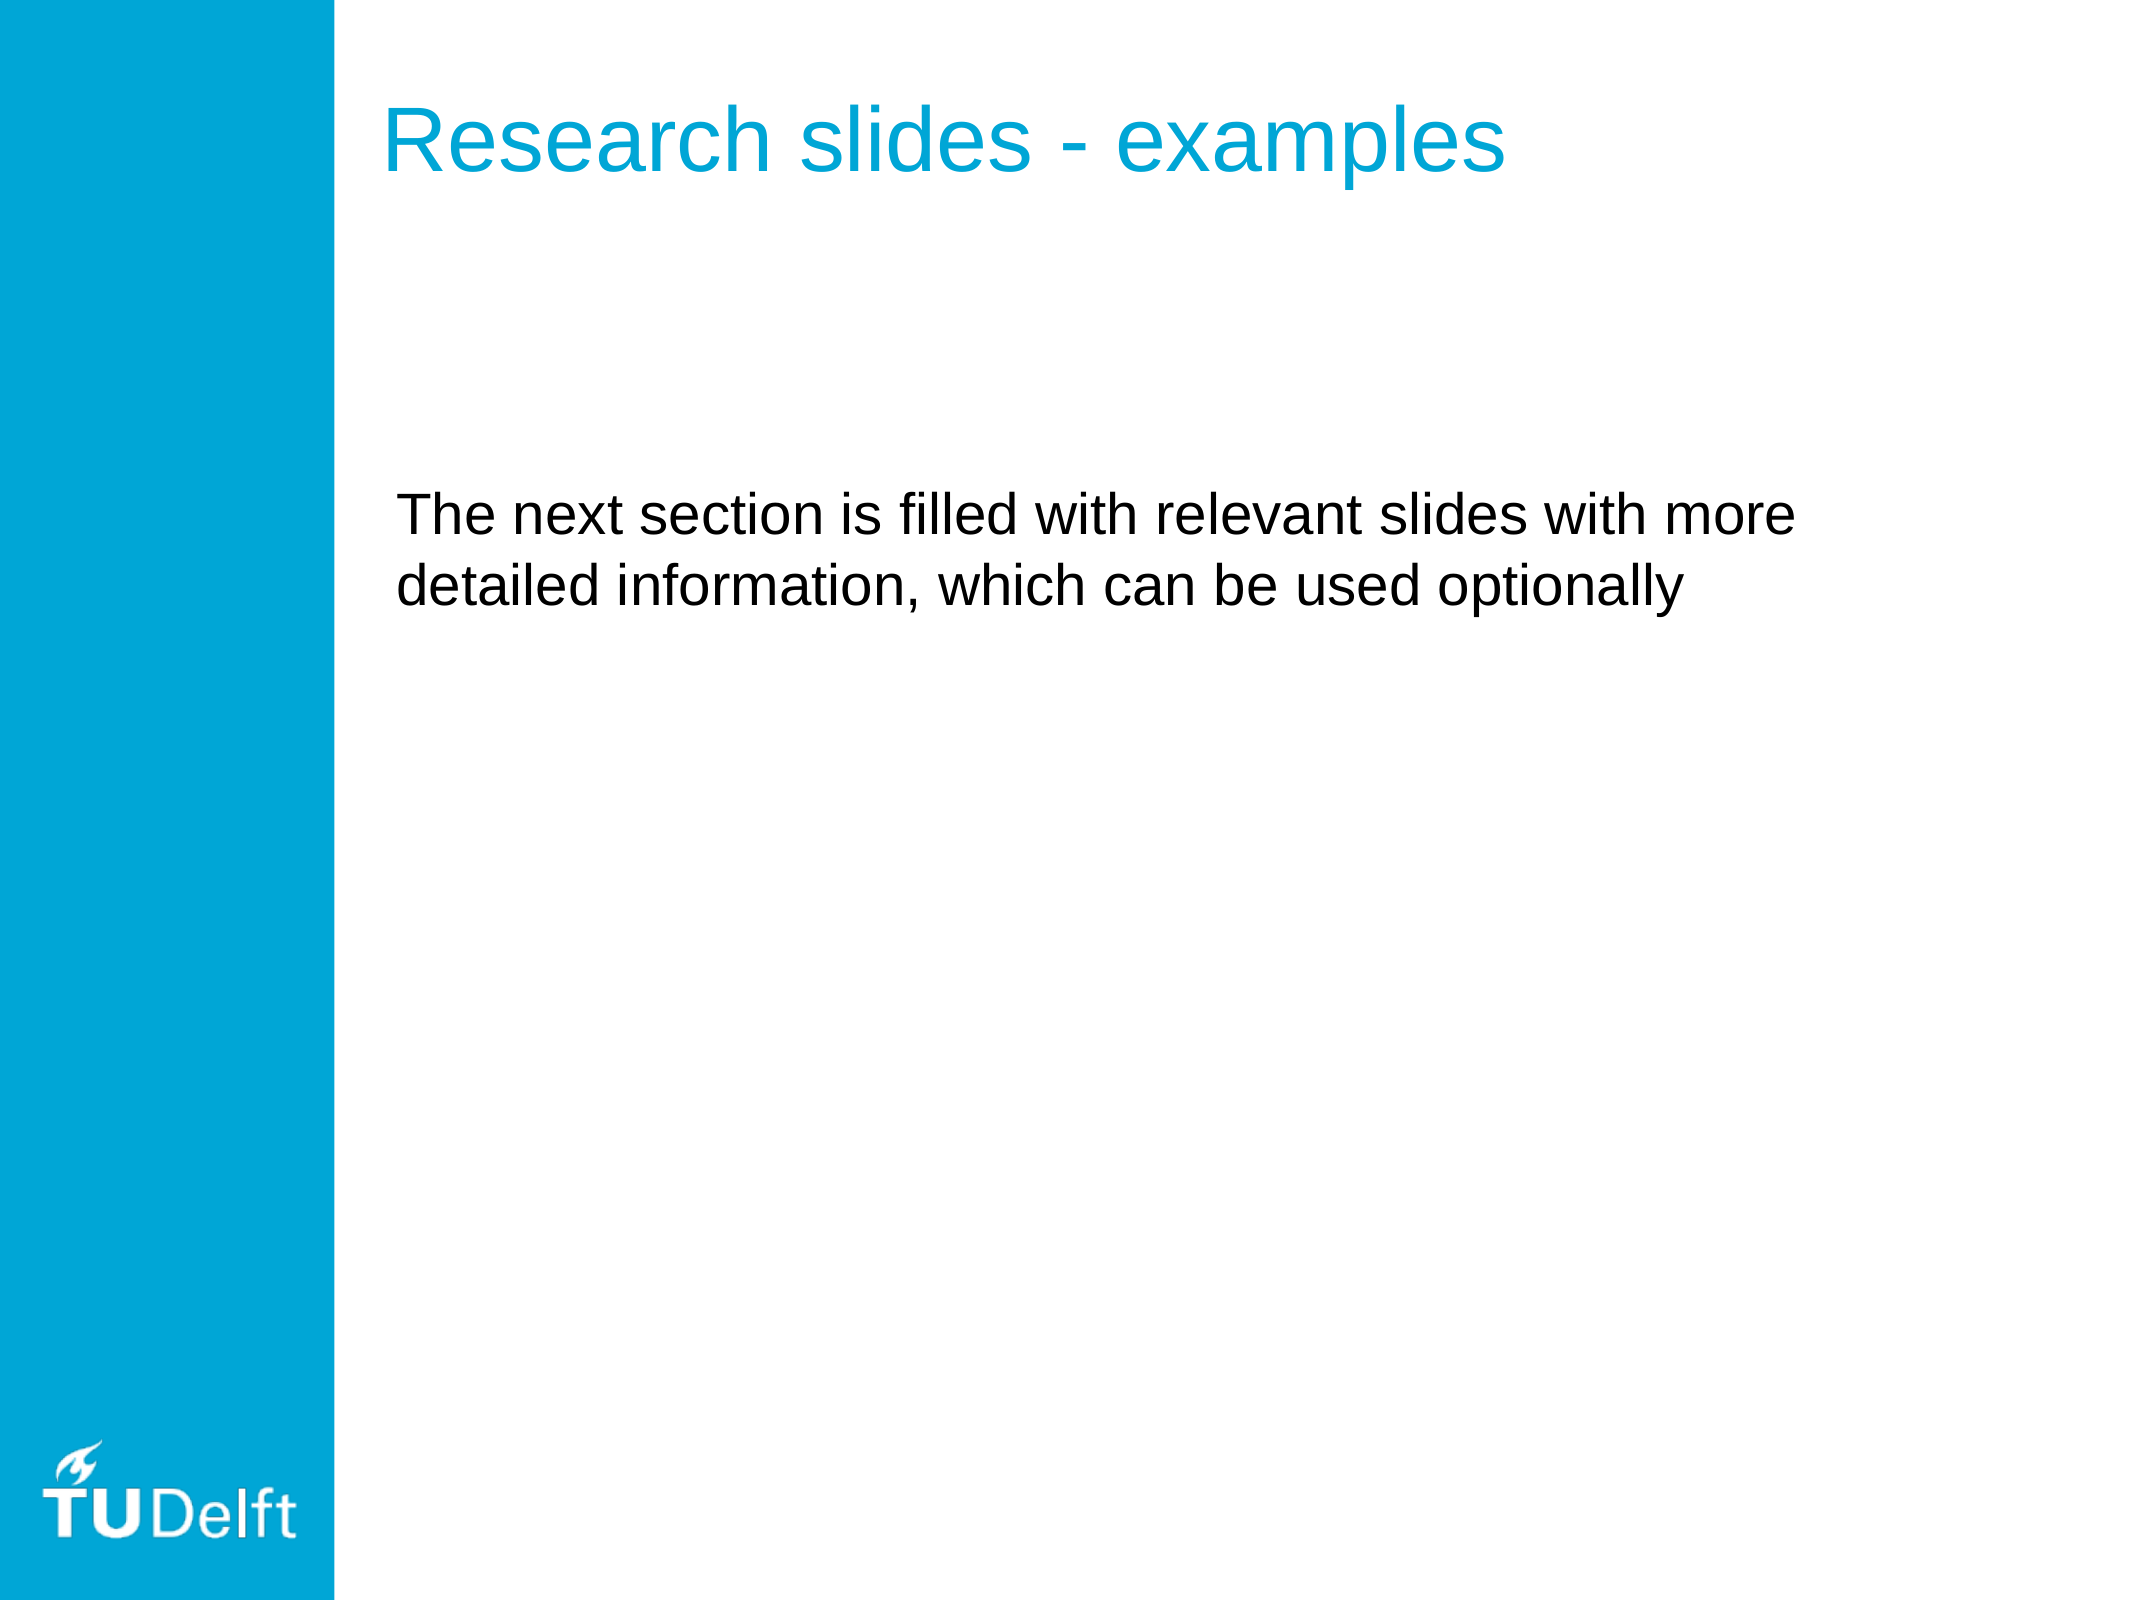

Research slides - examples

The next section is filled with relevant slides with more detailed information, which can be used optionally